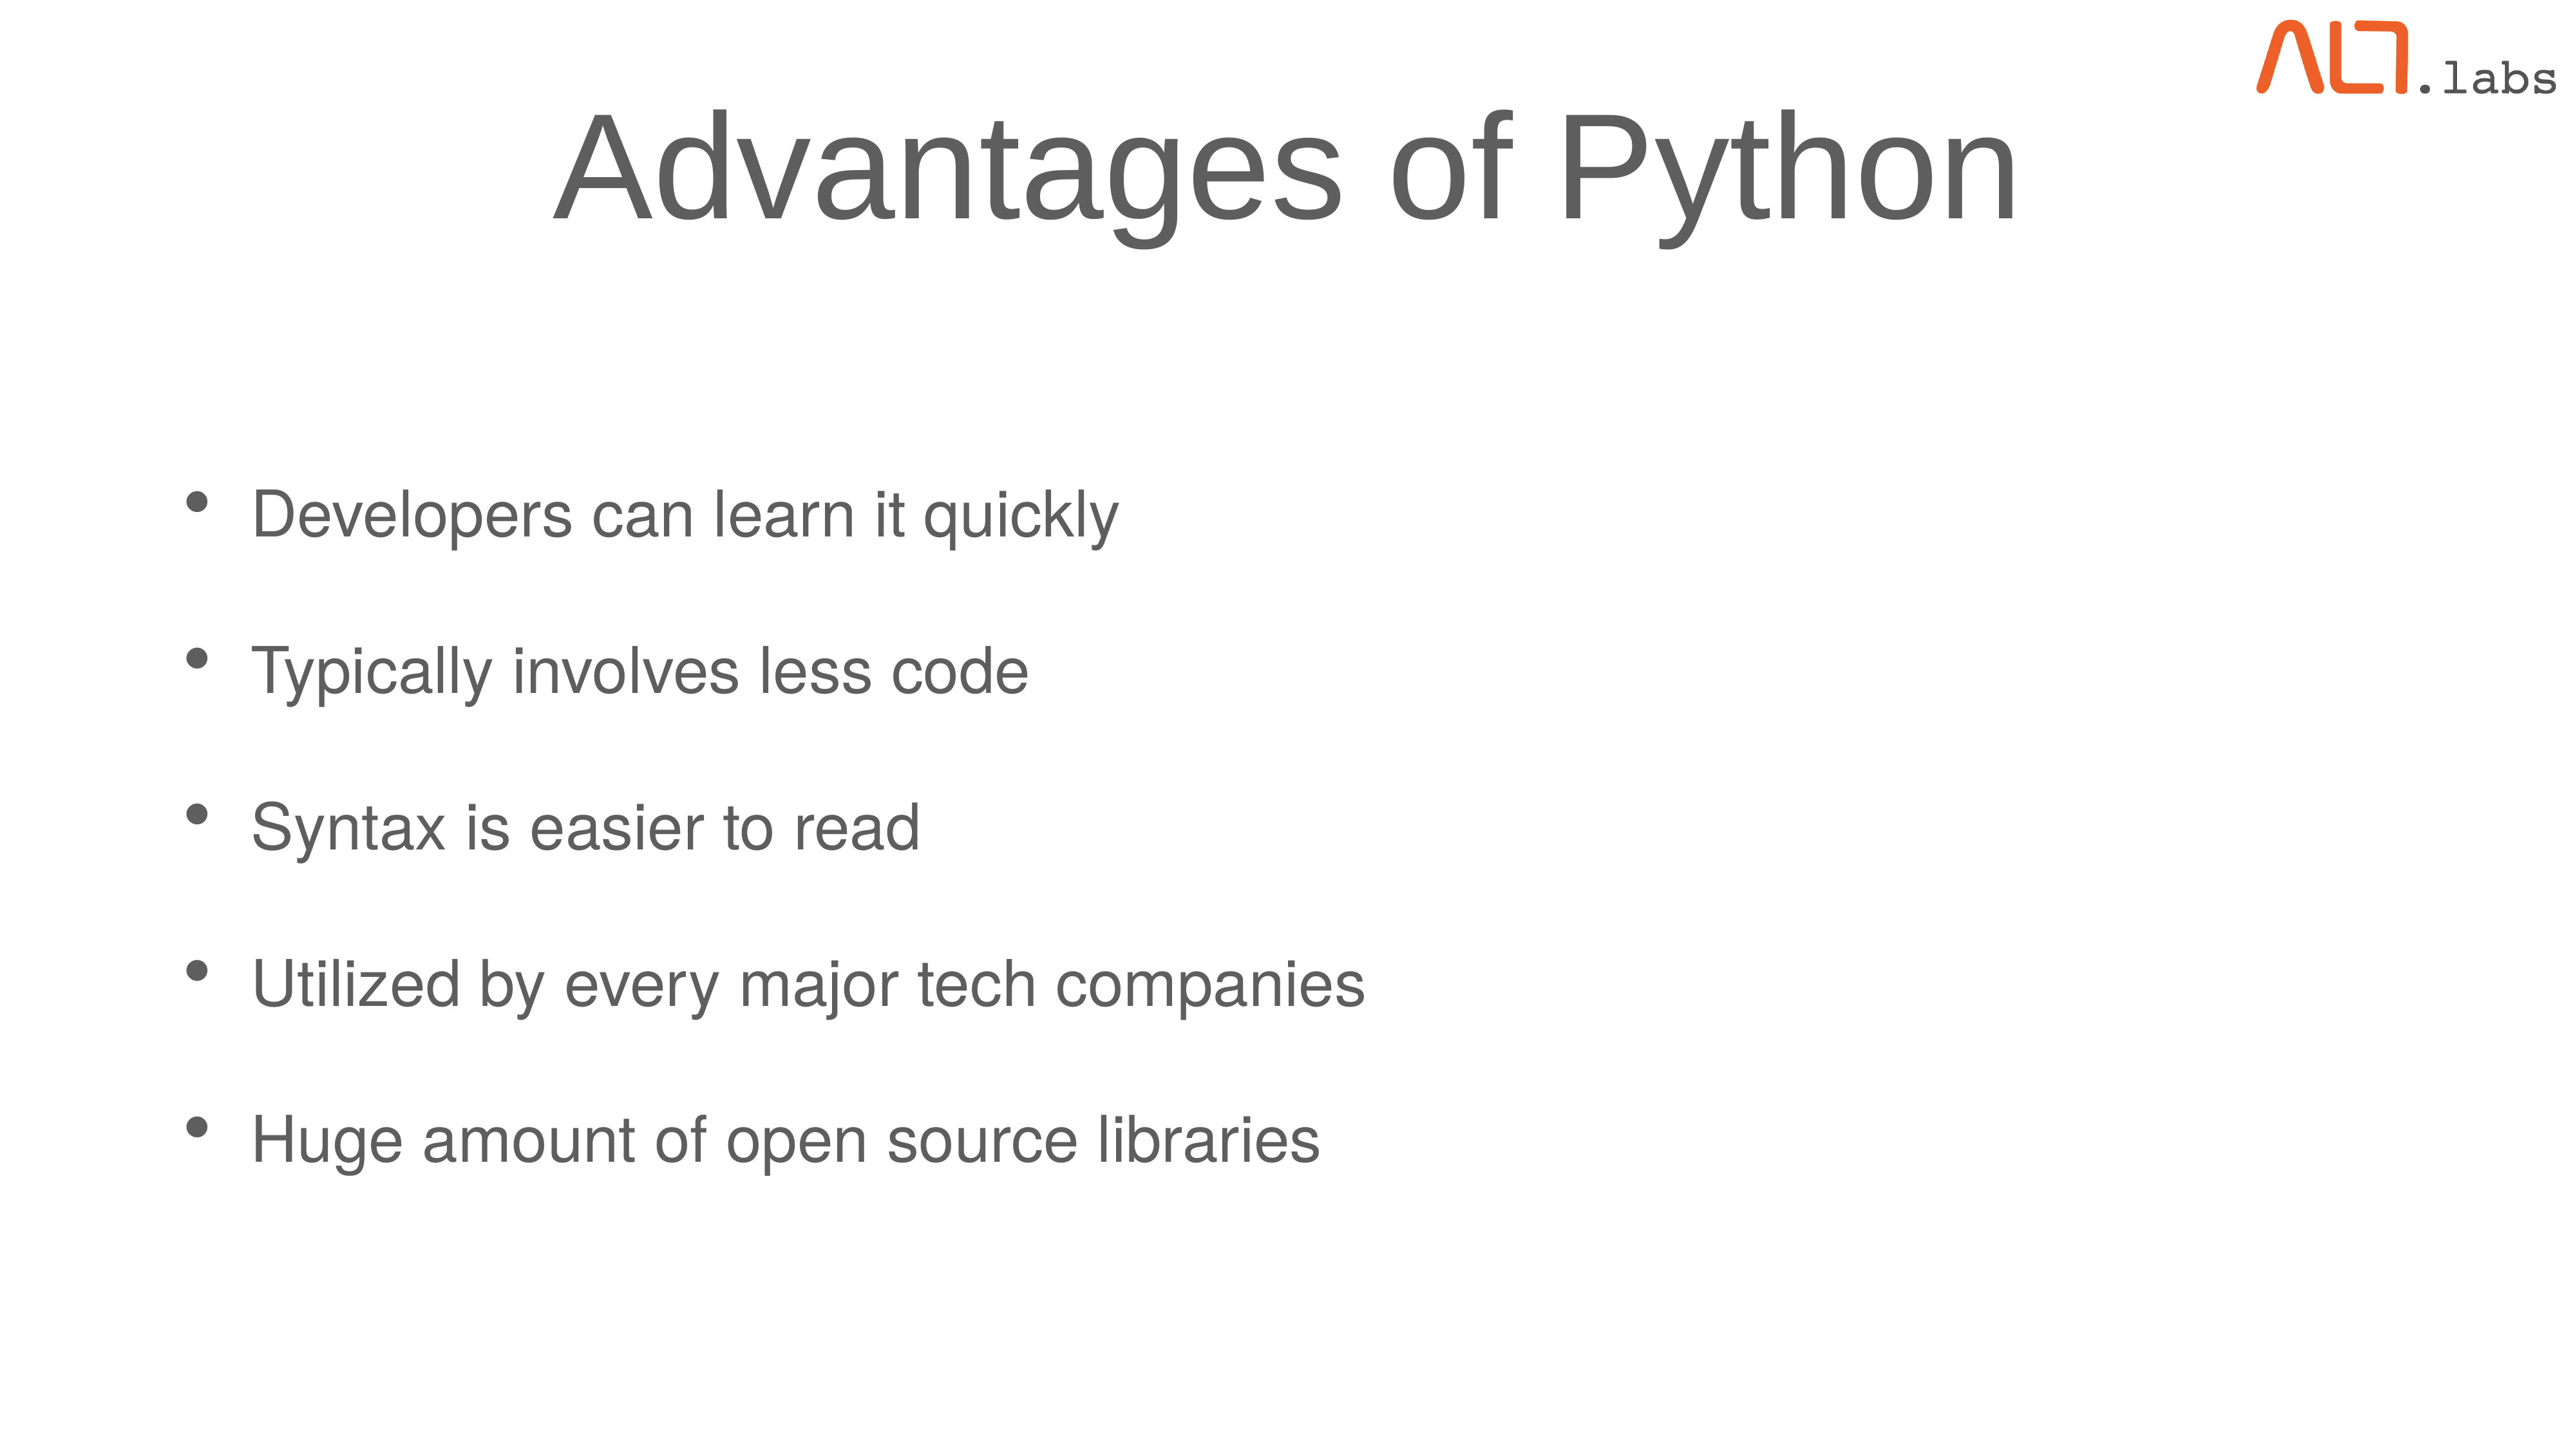

# Advantages of Python
Developers can learn it quickly
Typically involves less code
Syntax is easier to read
Utilized by every major tech companies
Huge amount of open source libraries